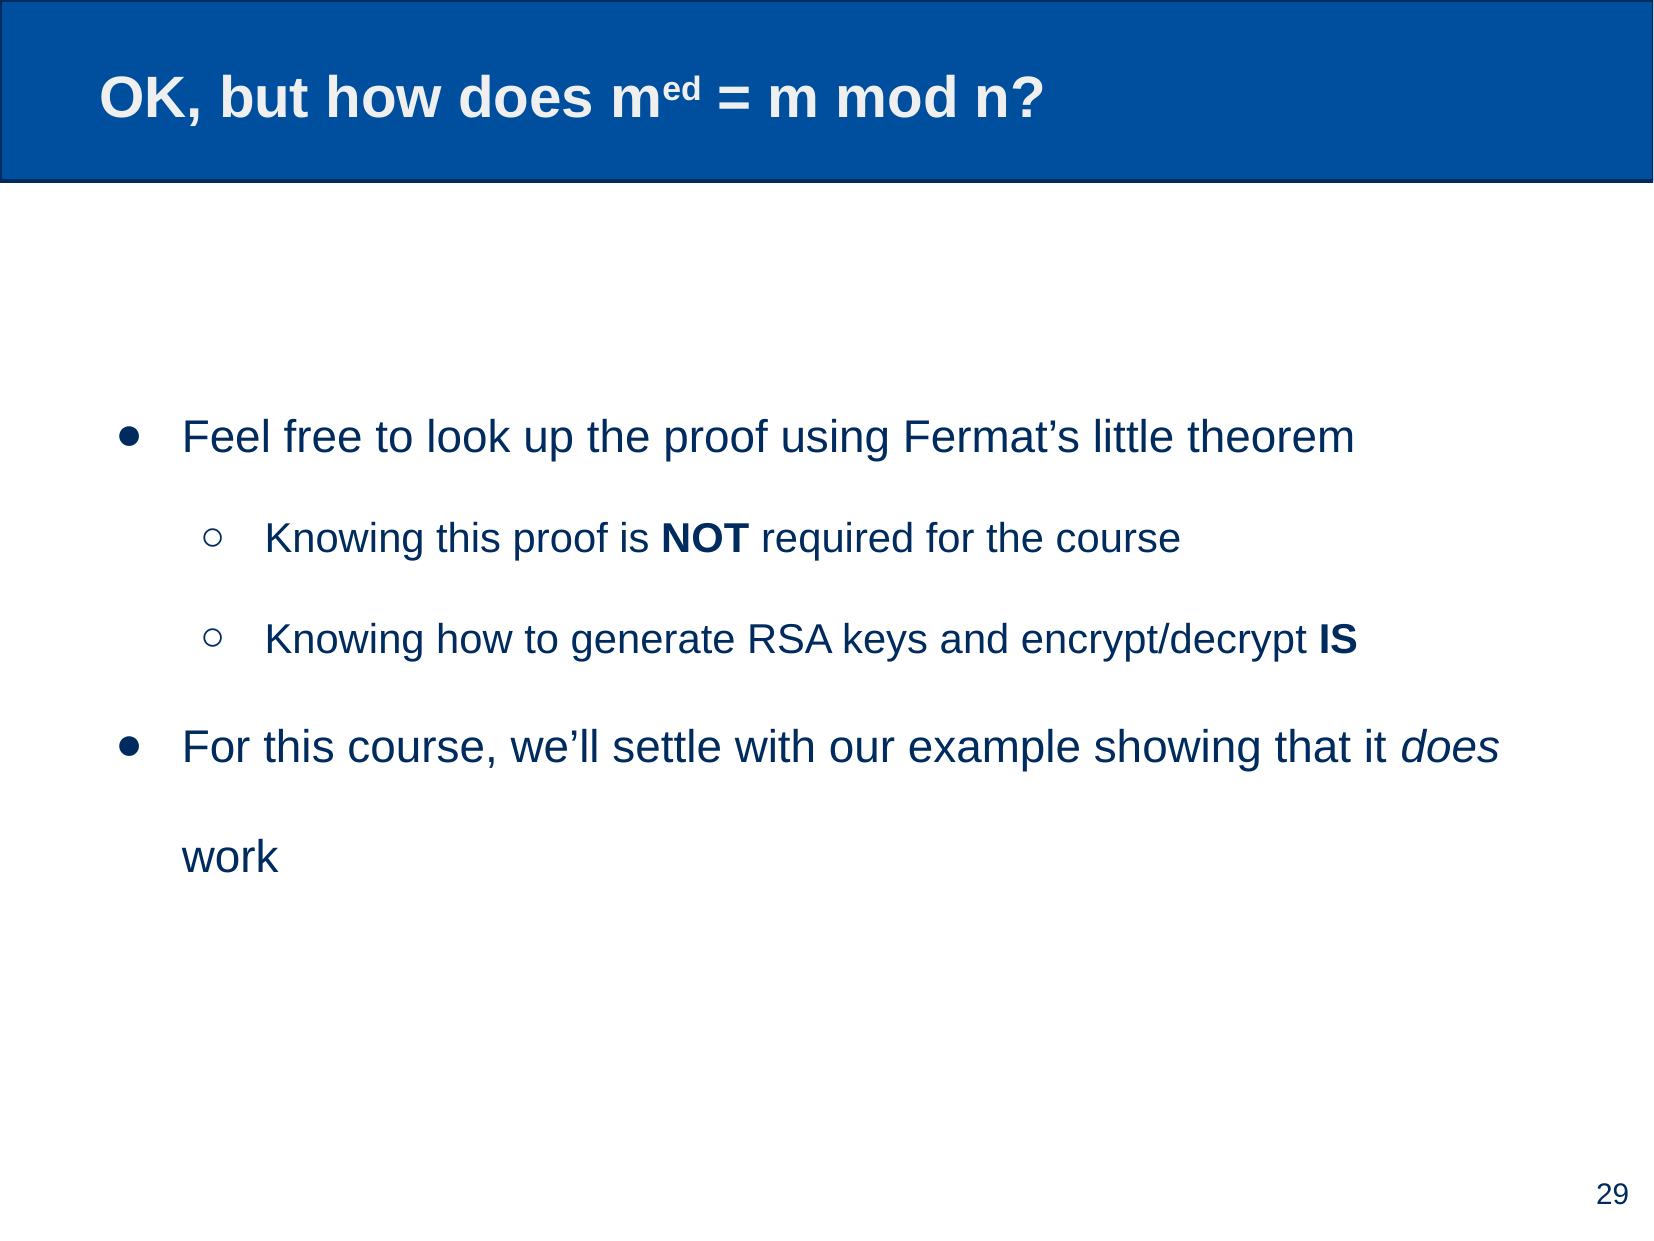

# OK, but how does med = m mod n?
Feel free to look up the proof using Fermat’s little theorem
Knowing this proof is NOT required for the course
Knowing how to generate RSA keys and encrypt/decrypt IS
For this course, we’ll settle with our example showing that it does work
29